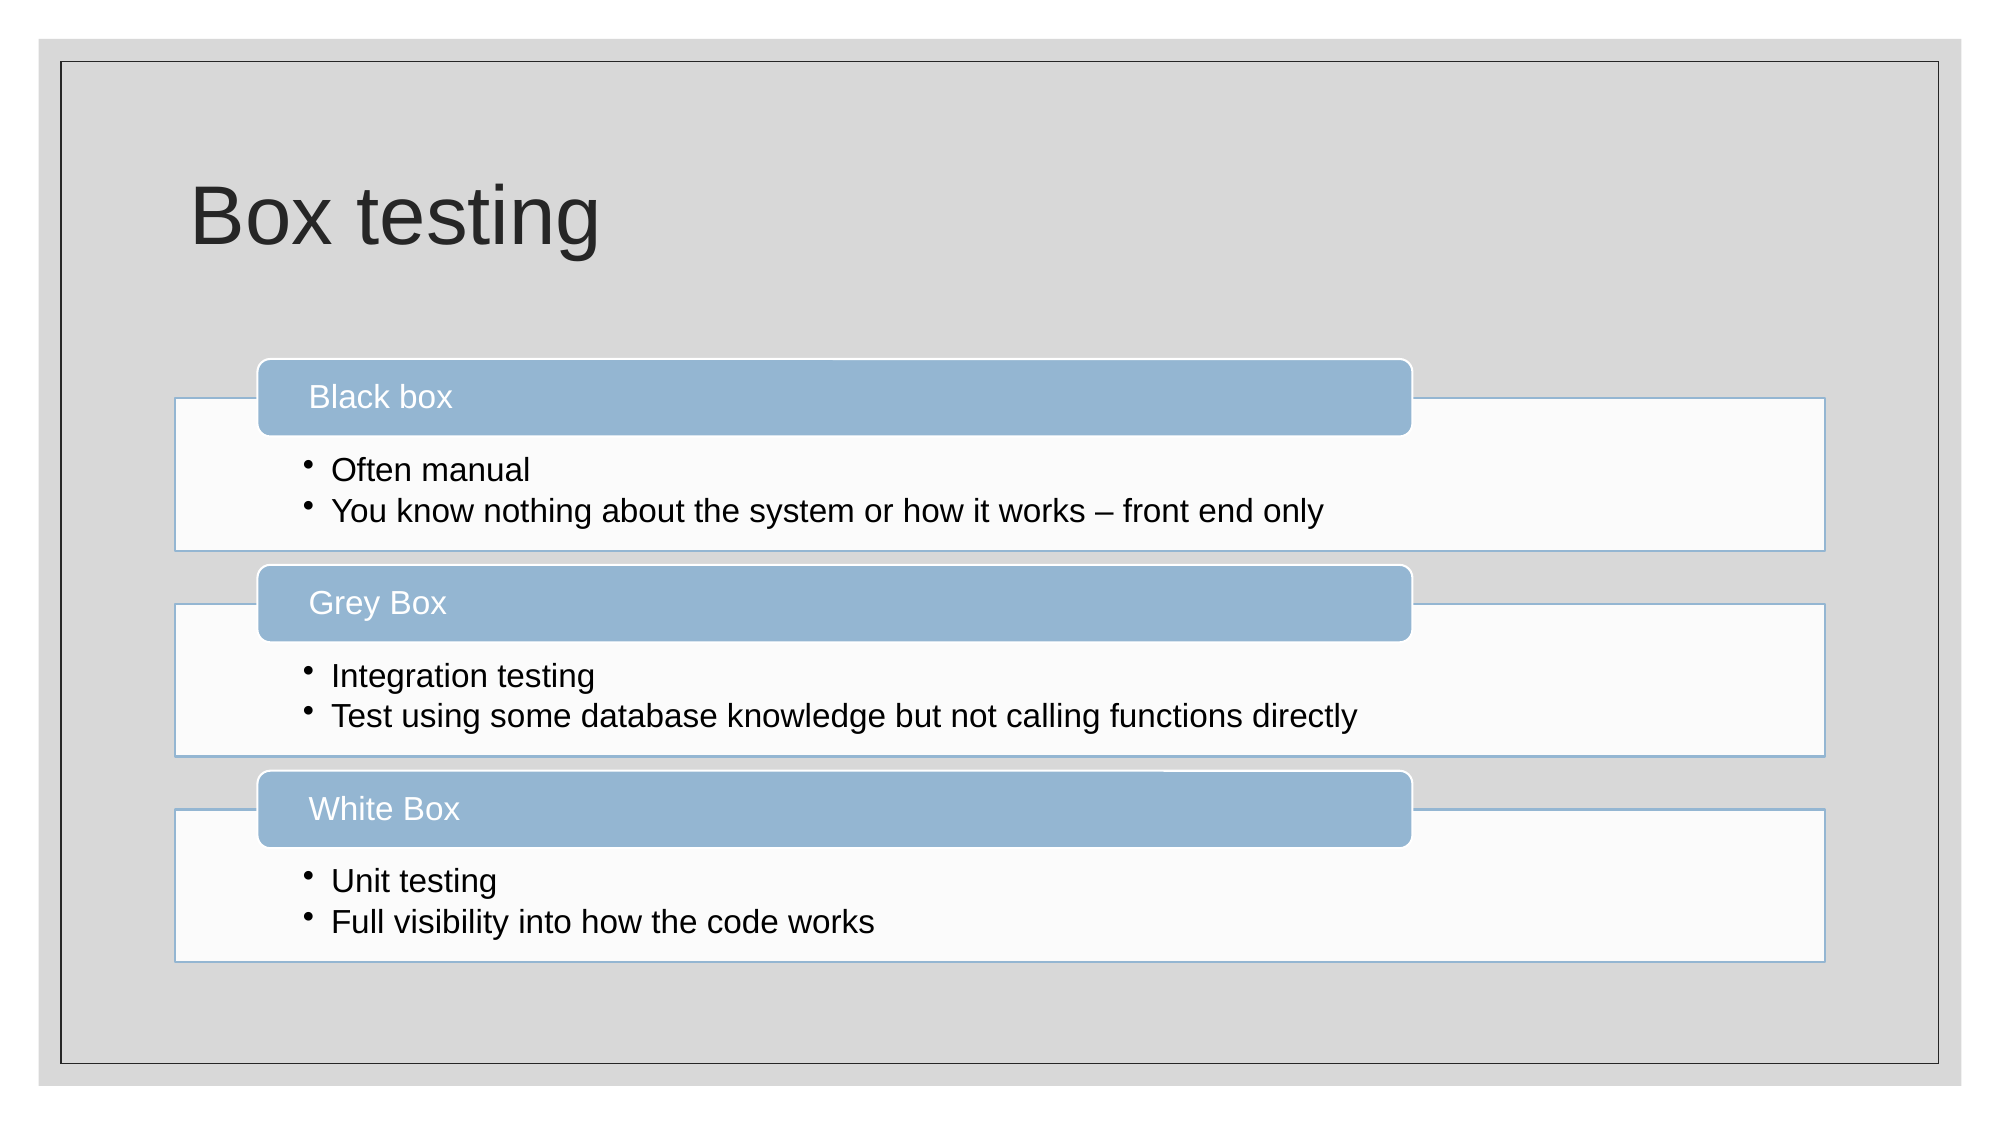

# Box testing
Often manual
You know nothing about the system or how it works – front end only
Black box
Integration testing
Test using some database knowledge but not calling functions directly
Grey Box
Unit testing
Full visibility into how the code works
White Box